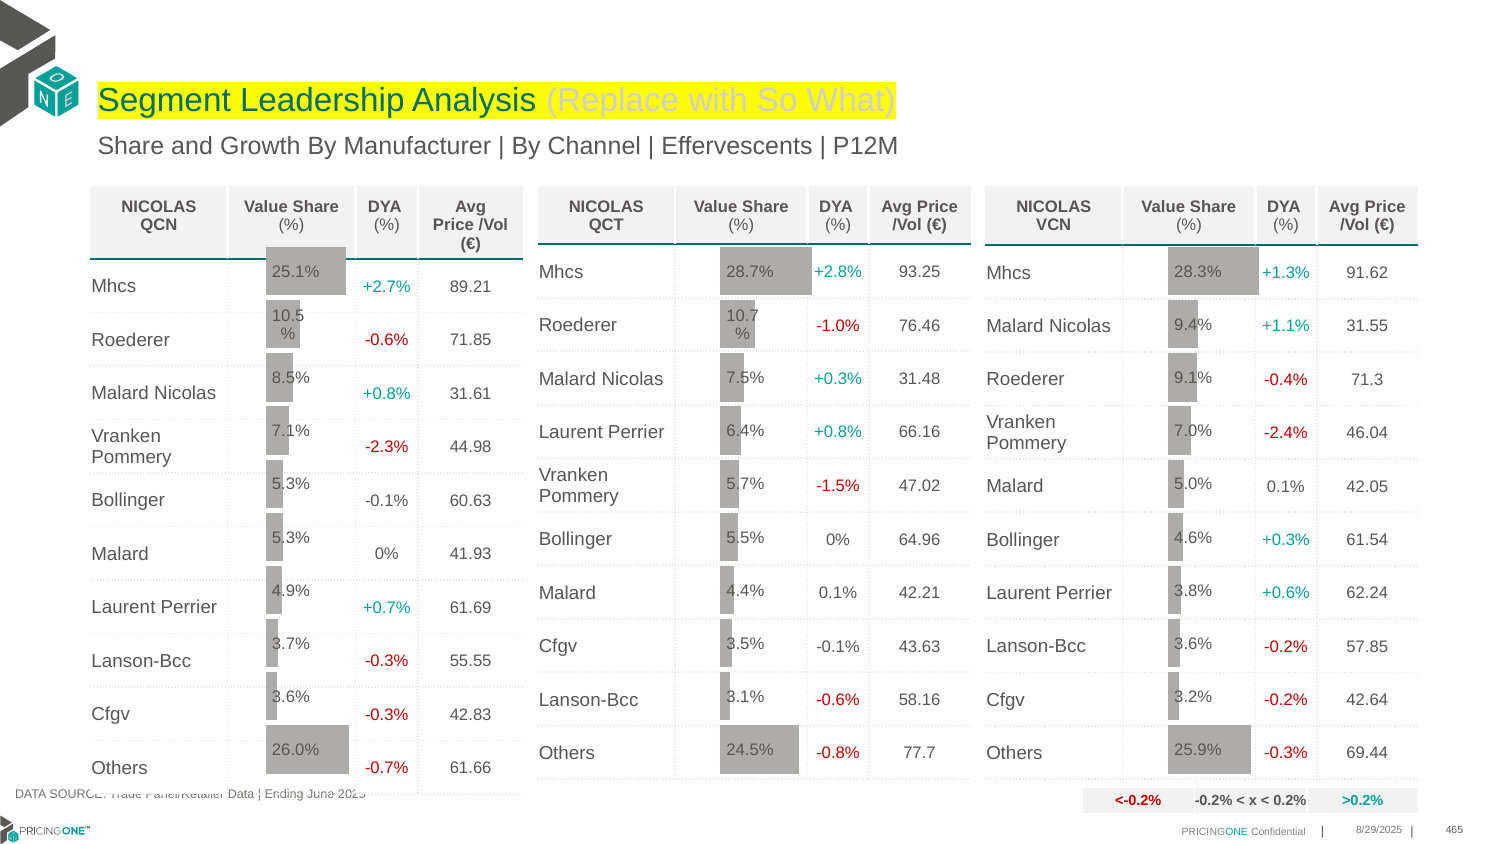

# Segment Leadership Analysis (Replace with So What)
Share and Growth By Manufacturer | By Channel | Effervescents | P12M
| NICOLAS QCT | Value Share (%) | DYA (%) | Avg Price /Vol (€) |
| --- | --- | --- | --- |
| Mhcs |  | +2.8% | 93.25 |
| Roederer |  | -1.0% | 76.46 |
| Malard Nicolas |  | +0.3% | 31.48 |
| Laurent Perrier |  | +0.8% | 66.16 |
| Vranken Pommery |  | -1.5% | 47.02 |
| Bollinger |  | 0% | 64.96 |
| Malard |  | 0.1% | 42.21 |
| Cfgv |  | -0.1% | 43.63 |
| Lanson-Bcc |  | -0.6% | 58.16 |
| Others |  | -0.8% | 77.7 |
| NICOLAS QCN | Value Share (%) | DYA (%) | Avg Price /Vol (€) |
| --- | --- | --- | --- |
| Mhcs |  | +2.7% | 89.21 |
| Roederer |  | -0.6% | 71.85 |
| Malard Nicolas |  | +0.8% | 31.61 |
| Vranken Pommery |  | -2.3% | 44.98 |
| Bollinger |  | -0.1% | 60.63 |
| Malard |  | 0% | 41.93 |
| Laurent Perrier |  | +0.7% | 61.69 |
| Lanson-Bcc |  | -0.3% | 55.55 |
| Cfgv |  | -0.3% | 42.83 |
| Others |  | -0.7% | 61.66 |
| NICOLAS VCN | Value Share (%) | DYA (%) | Avg Price /Vol (€) |
| --- | --- | --- | --- |
| Mhcs |  | +1.3% | 91.62 |
| Malard Nicolas |  | +1.1% | 31.55 |
| Roederer |  | -0.4% | 71.3 |
| Vranken Pommery |  | -2.4% | 46.04 |
| Malard |  | 0.1% | 42.05 |
| Bollinger |  | +0.3% | 61.54 |
| Laurent Perrier |  | +0.6% | 62.24 |
| Lanson-Bcc |  | -0.2% | 57.85 |
| Cfgv |  | -0.2% | 42.64 |
| Others |  | -0.3% | 69.44 |

### Chart

| Category | Effervescents | NICOLAS QCN |
|---|---|
|  | 0.25084346109212025 |

### Chart

| Category | Effervescents | NICOLAS QCT |
|---|---|
|  | 0.28725092132143465 |

### Chart

| Category | Effervescents | NICOLAS VCN |
|---|---|
|  | 0.28267096720516094 |
DATA SOURCE: Trade Panel/Retailer Data | Ending June 2025
| <-0.2% | -0.2% < x < 0.2% | >0.2% |
| --- | --- | --- |

8/29/2025
465